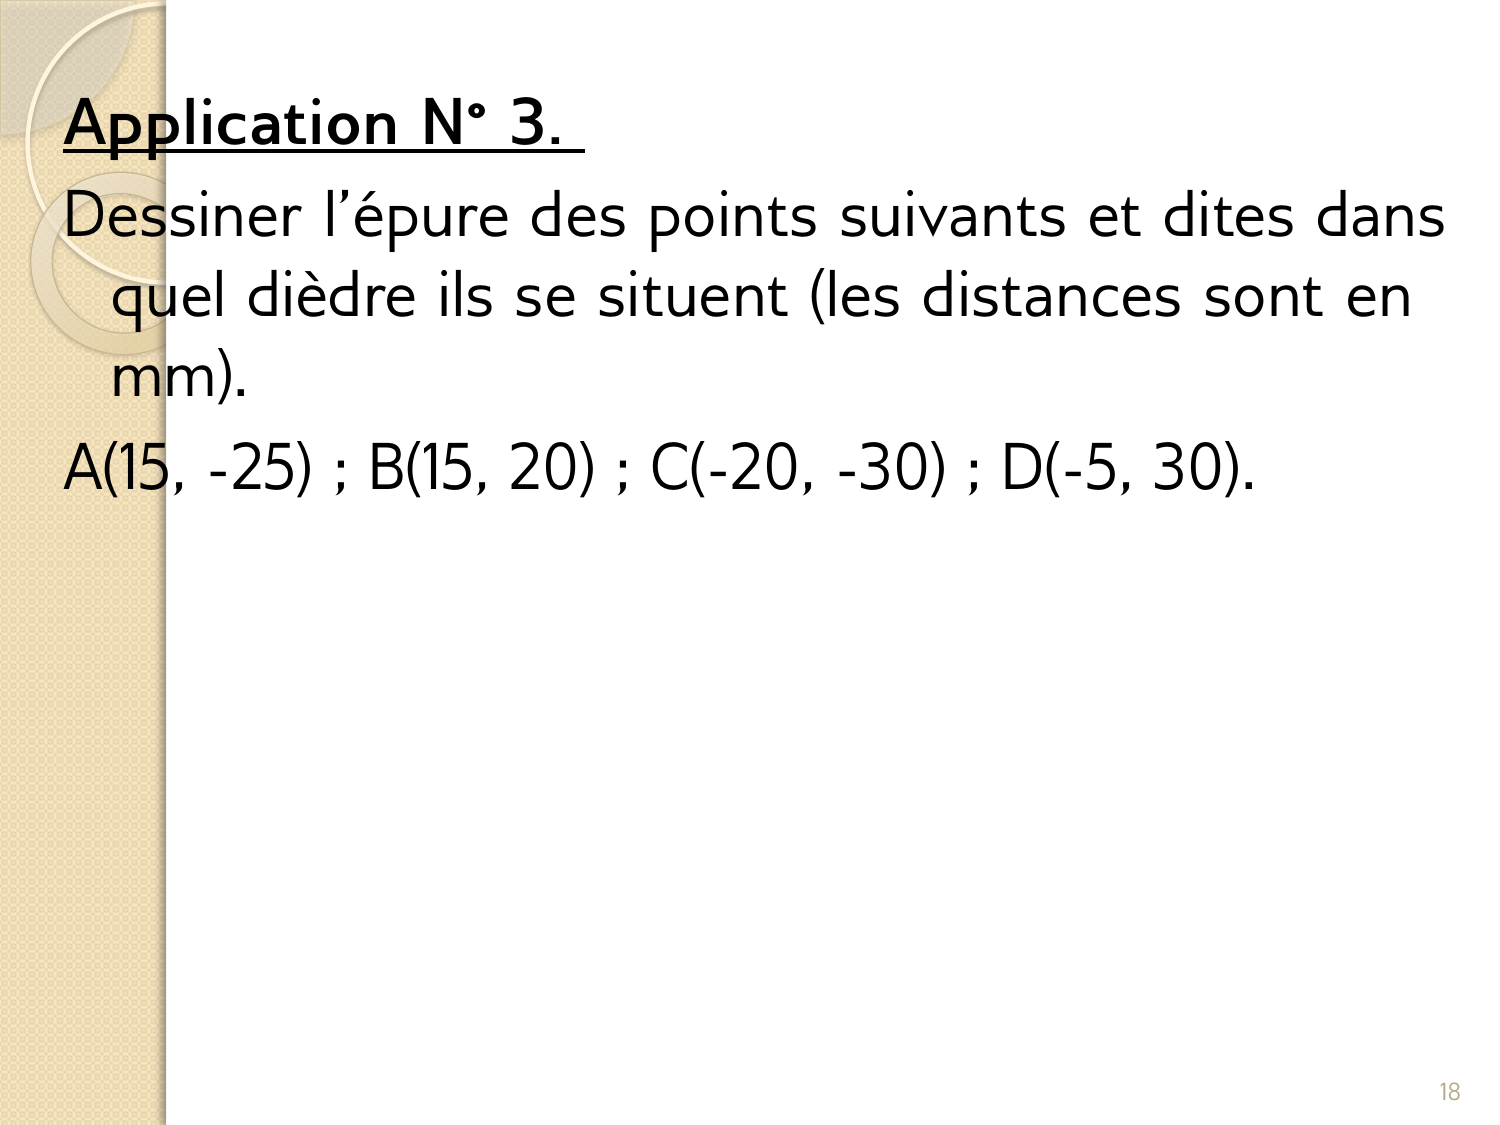

Application N° 3.
Dessiner l’épure des points suivants et dites dans quel dièdre ils se situent (les distances sont en mm).
A(15, -25) ; B(15, 20) ; C(-20, -30) ; D(-5, 30).

18